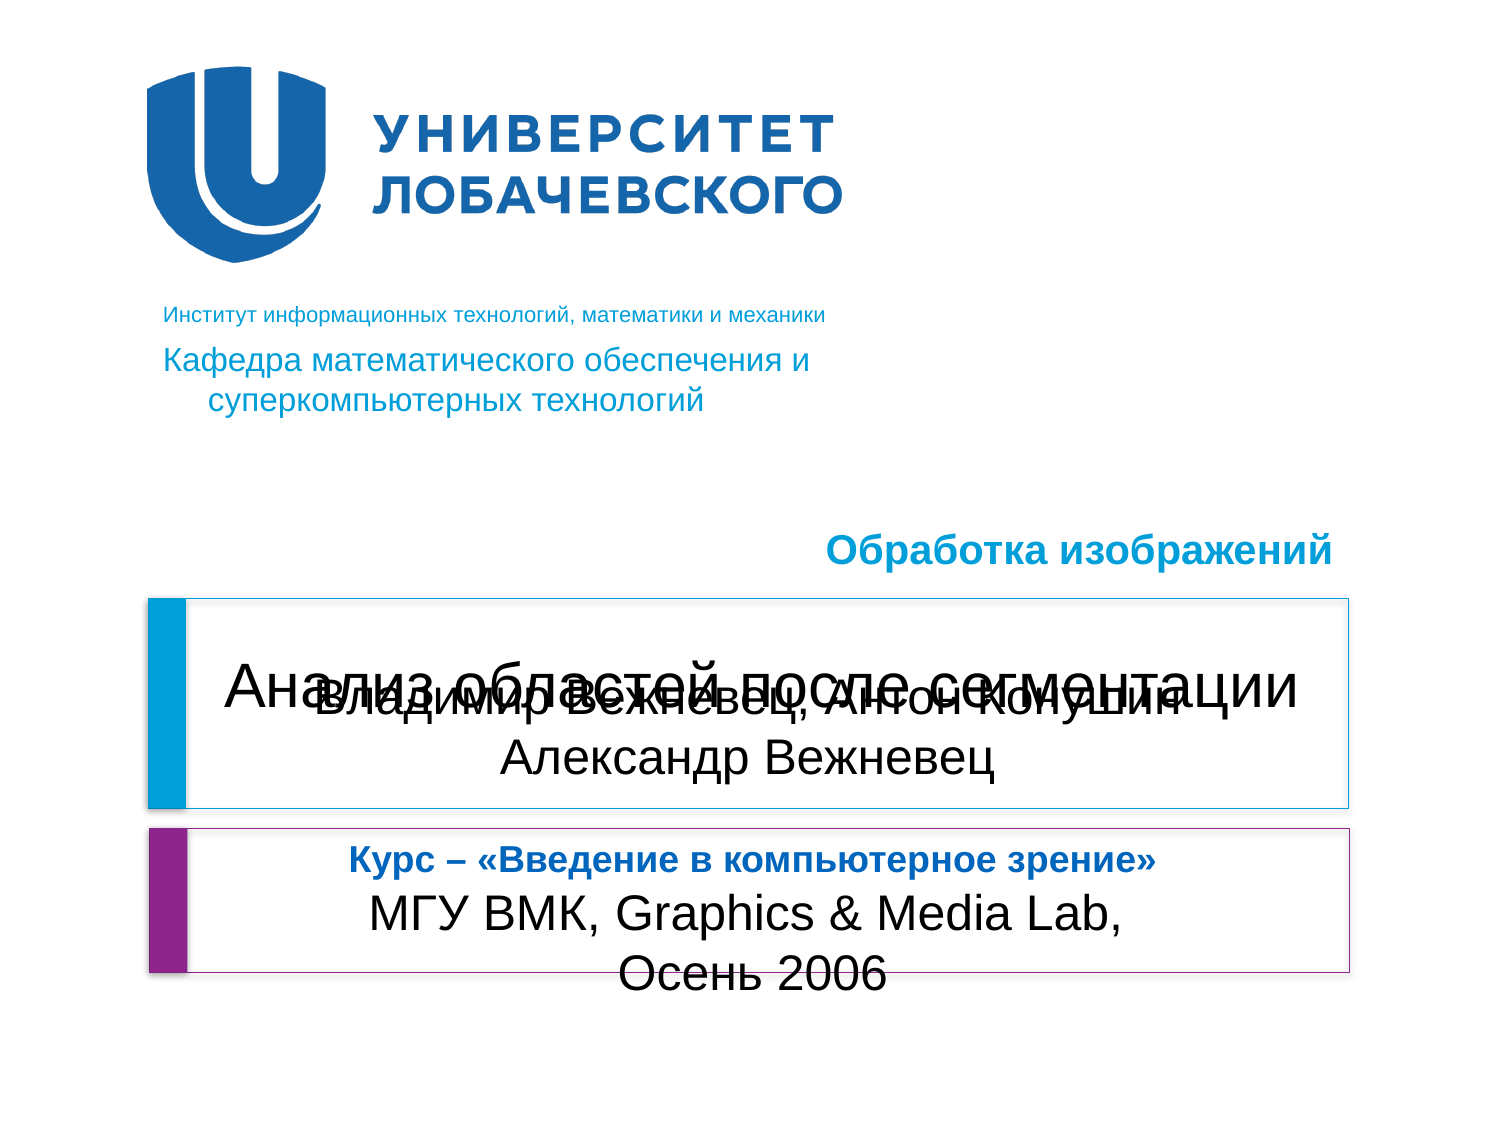

# Анализ областей после сегментации
Владимир Вежневец, Антон Конушин
Александр Вежневец
Курс – «Введение в компьютерное зрение»
МГУ ВМК, Graphics & Media Lab,
Осень 2006